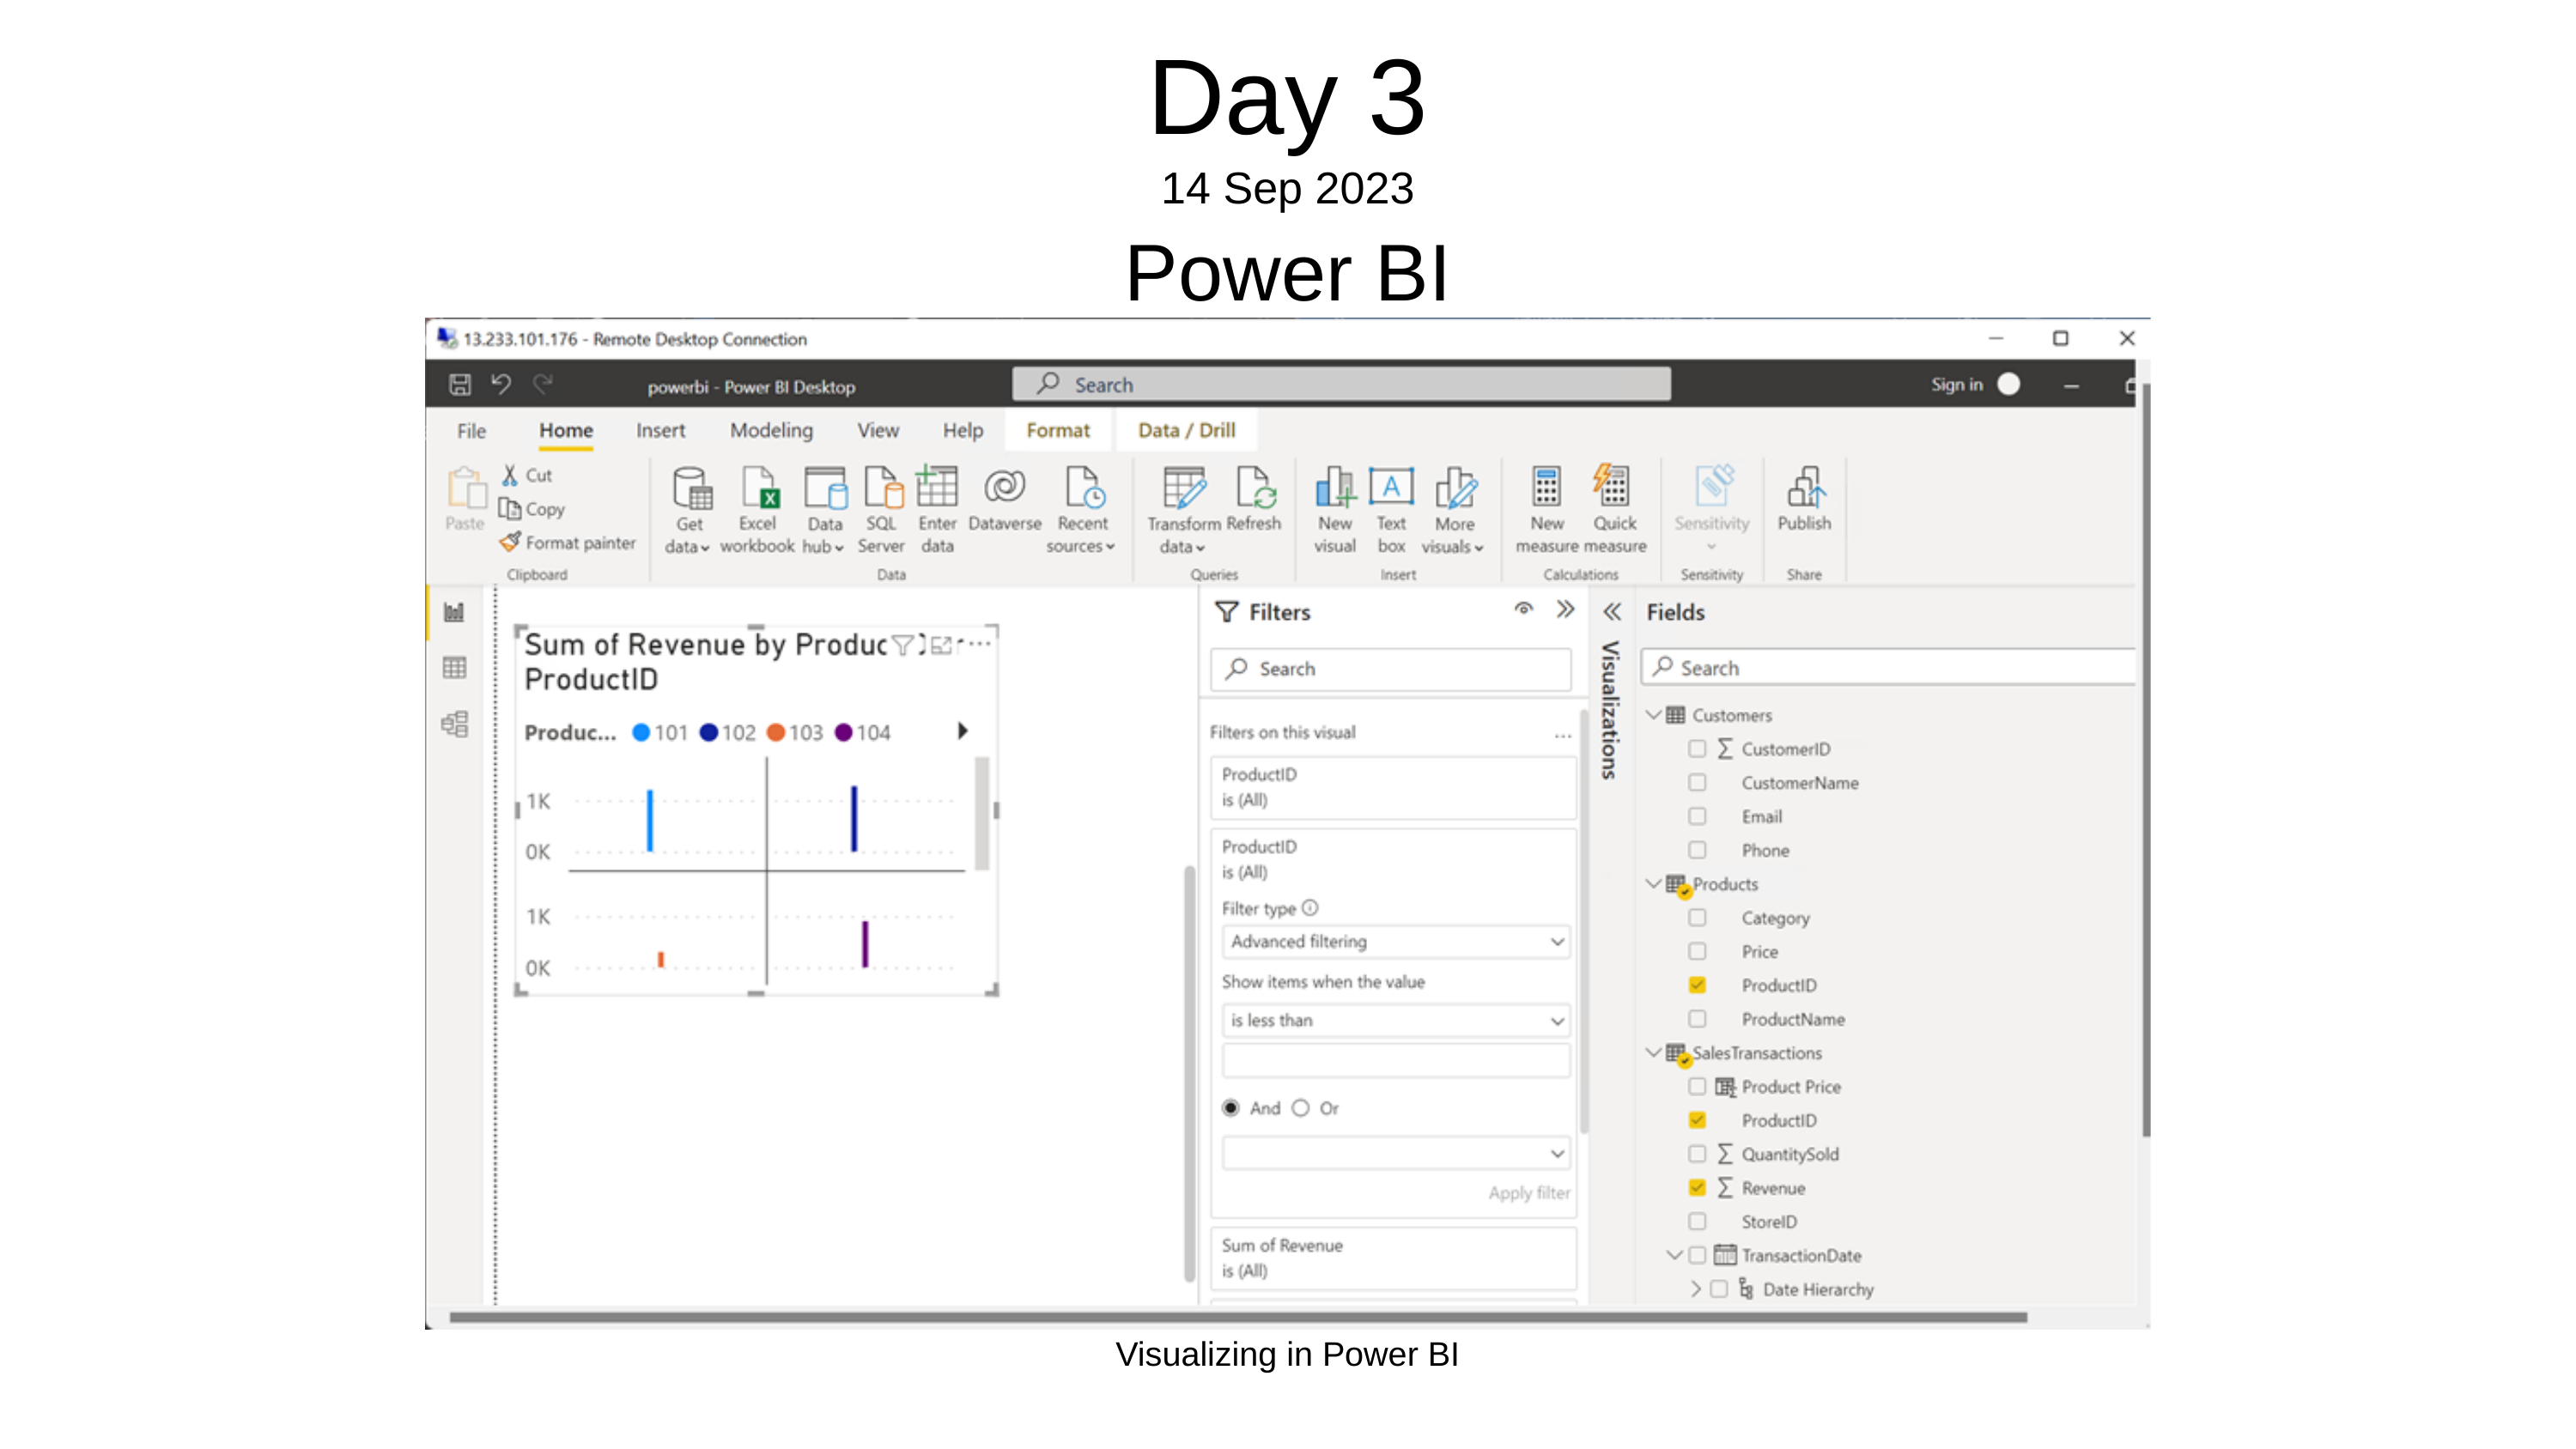

Day 3
14 Sep 2023
Power BI

Visualizing in Power BI